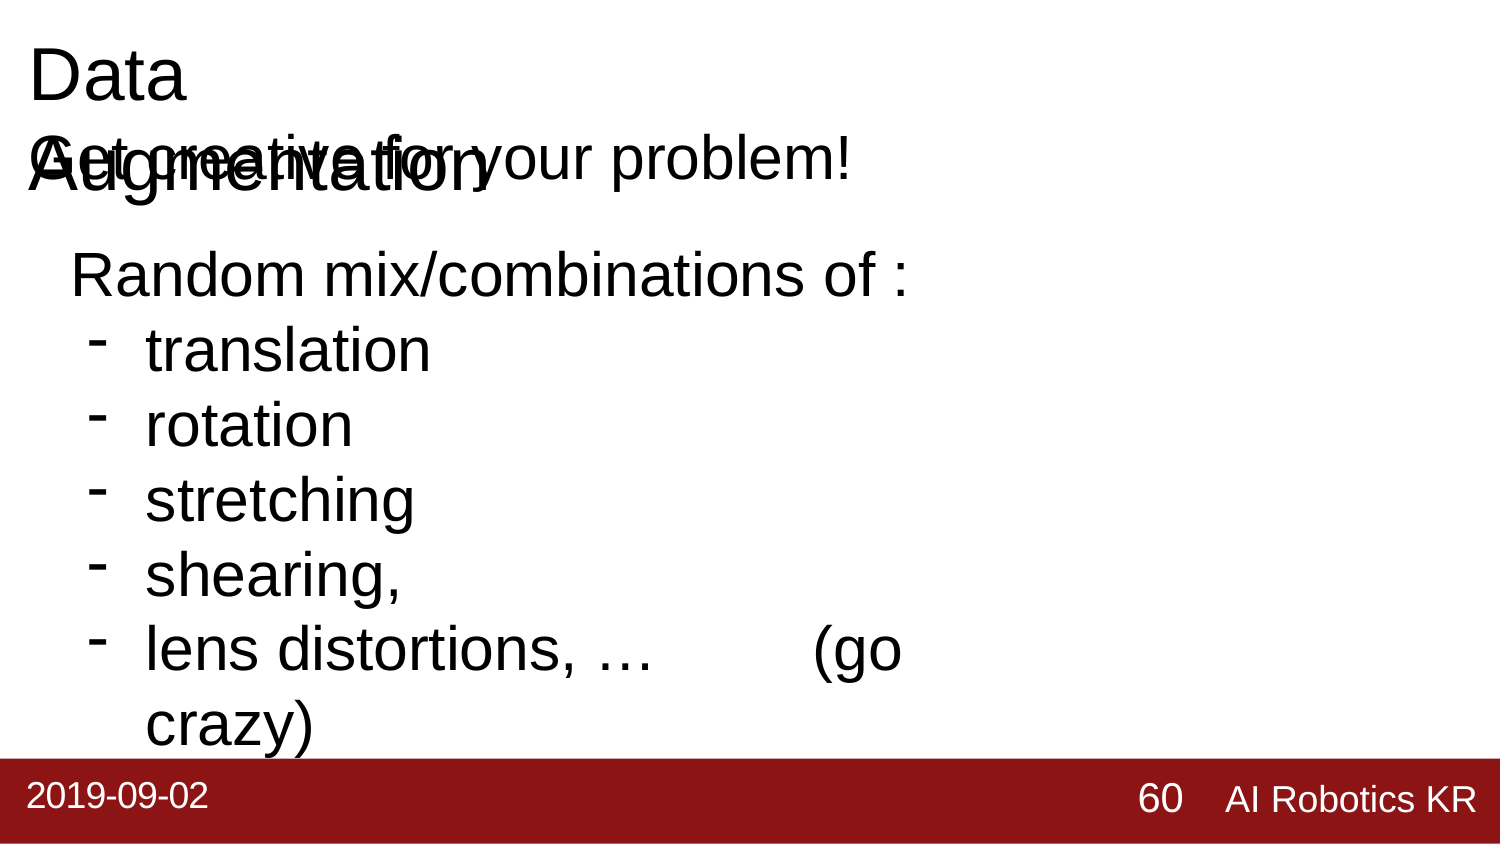

# Data Augmentation
Get creative for your problem!
Random mix/combinations of :
translation
rotation
stretching
shearing,
lens distortions, …	(go crazy)
AI Robotics KR
2019-09-02
60